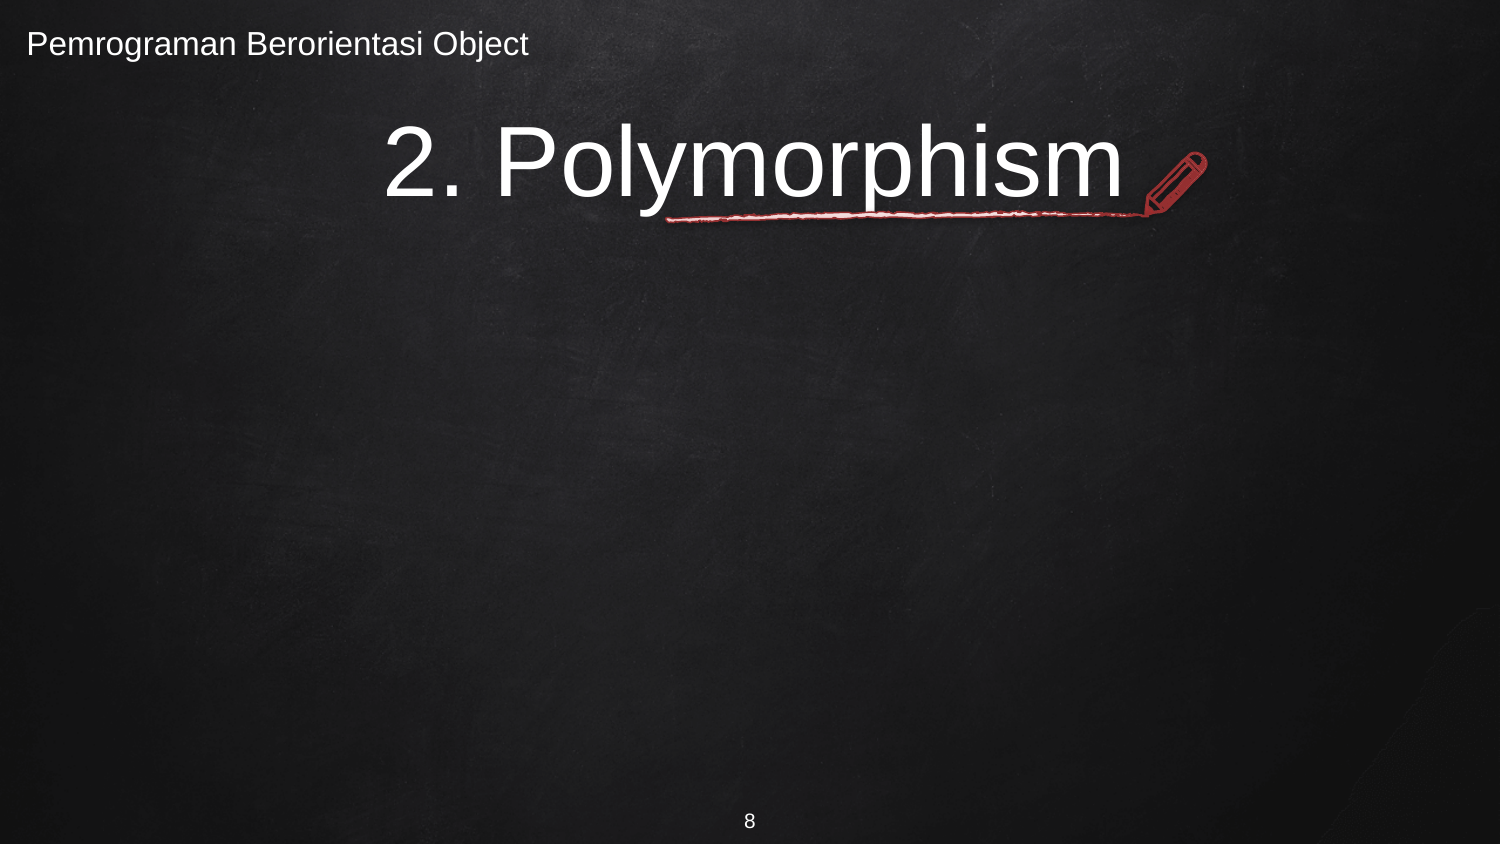

Pemrograman Berorientasi Object
# 2. Polymorphism

8